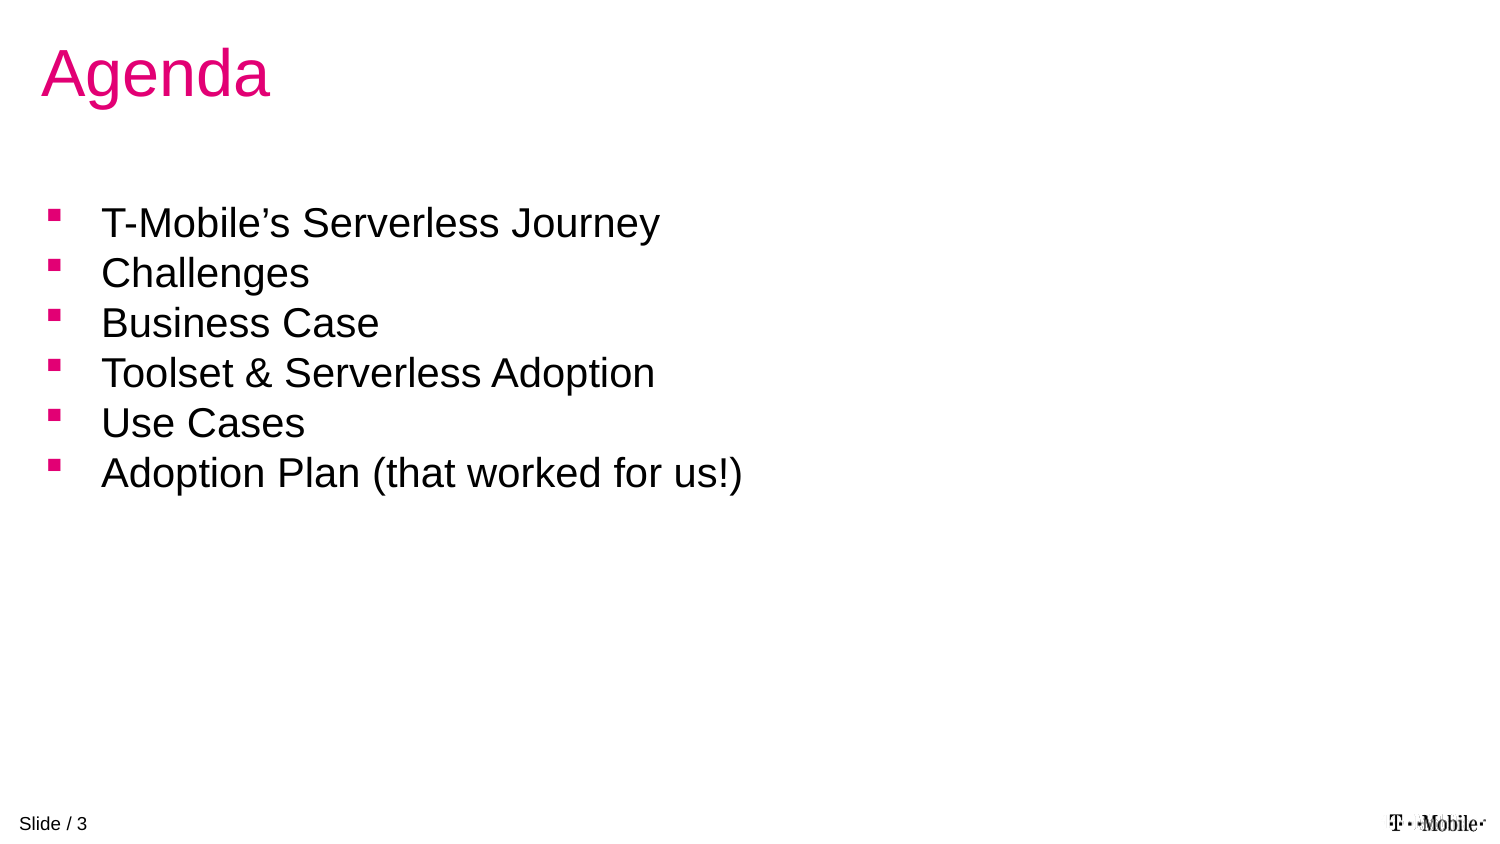

Agenda
T-Mobile’s Serverless Journey
Challenges
Business Case
Toolset & Serverless Adoption
Use Cases
Adoption Plan (that worked for us!)